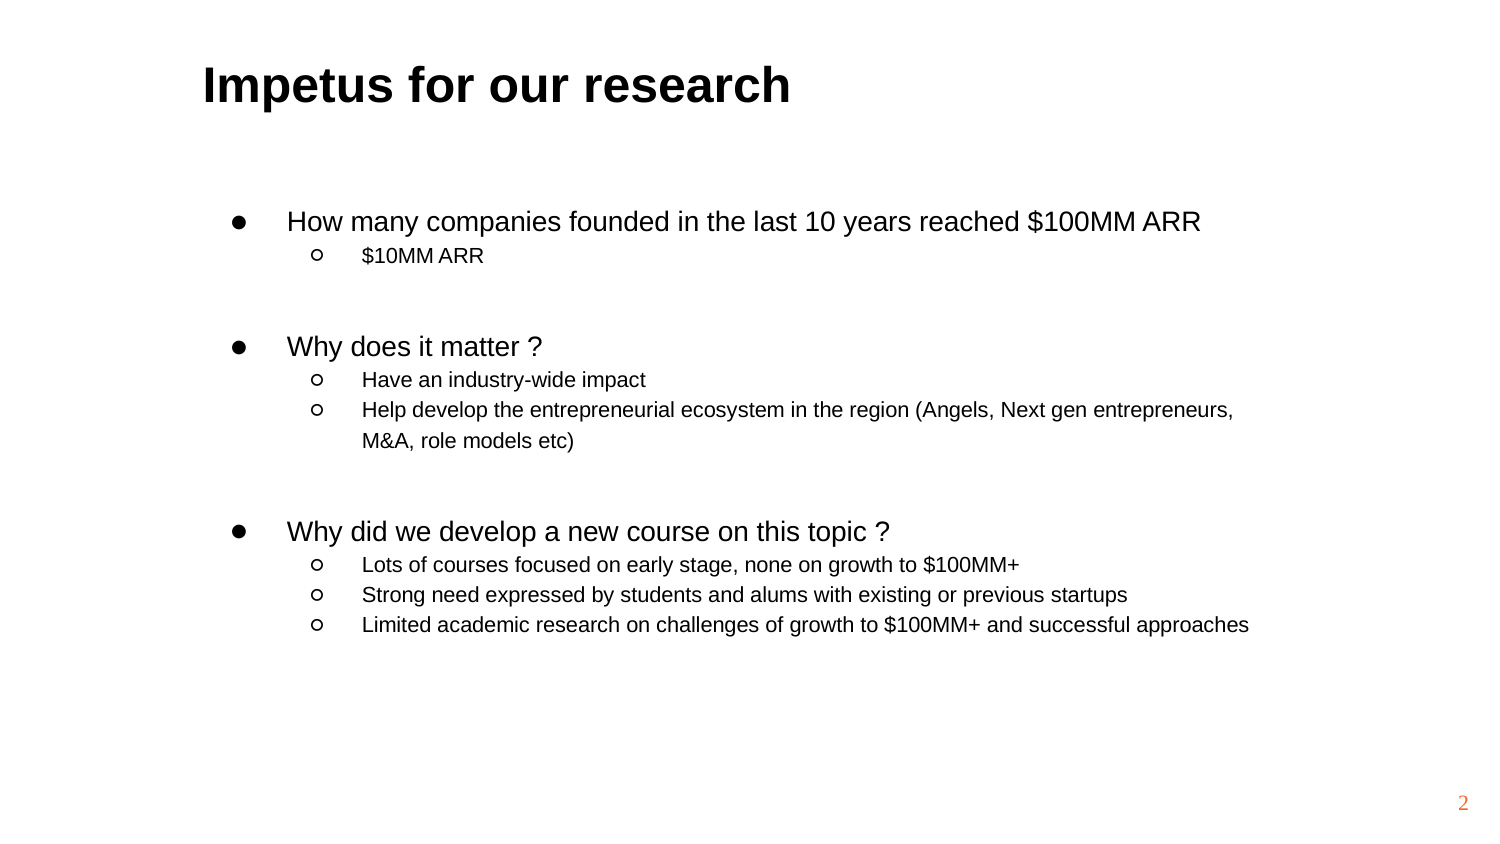

# Impetus for our research

How many companies founded in the last 10 years reached $100MM ARR
$10MM ARR

Why does it matter ?
Have an industry-wide impact
Help develop the entrepreneurial ecosystem in the region (Angels, Next gen entrepreneurs, M&A, role models etc)

Why did we develop a new course on this topic ?
Lots of courses focused on early stage, none on growth to $100MM+
Strong need expressed by students and alums with existing or previous startups
Limited academic research on challenges of growth to $100MM+ and successful approaches

2